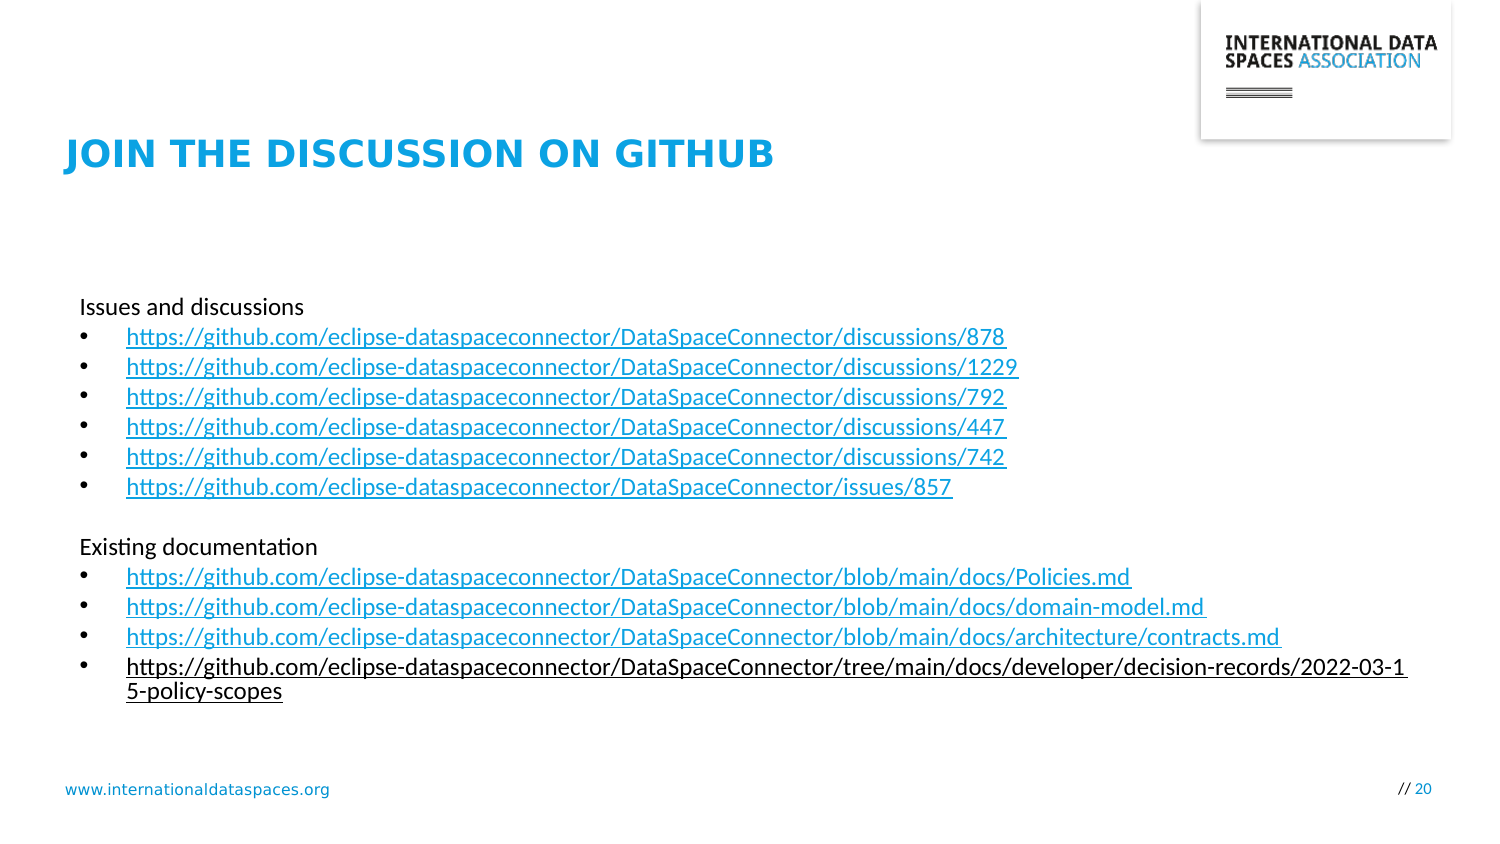

# Join the discussion on github

Issues and discussions
https://github.com/eclipse-dataspaceconnector/DataSpaceConnector/discussions/878
https://github.com/eclipse-dataspaceconnector/DataSpaceConnector/discussions/1229
https://github.com/eclipse-dataspaceconnector/DataSpaceConnector/discussions/792
https://github.com/eclipse-dataspaceconnector/DataSpaceConnector/discussions/447
https://github.com/eclipse-dataspaceconnector/DataSpaceConnector/discussions/742
https://github.com/eclipse-dataspaceconnector/DataSpaceConnector/issues/857

Existing documentation
https://github.com/eclipse-dataspaceconnector/DataSpaceConnector/blob/main/docs/Policies.md
https://github.com/eclipse-dataspaceconnector/DataSpaceConnector/blob/main/docs/domain-model.md
https://github.com/eclipse-dataspaceconnector/DataSpaceConnector/blob/main/docs/architecture/contracts.md
https://github.com/eclipse-dataspaceconnector/DataSpaceConnector/tree/main/docs/developer/decision-records/2022-03-15-policy-scopes